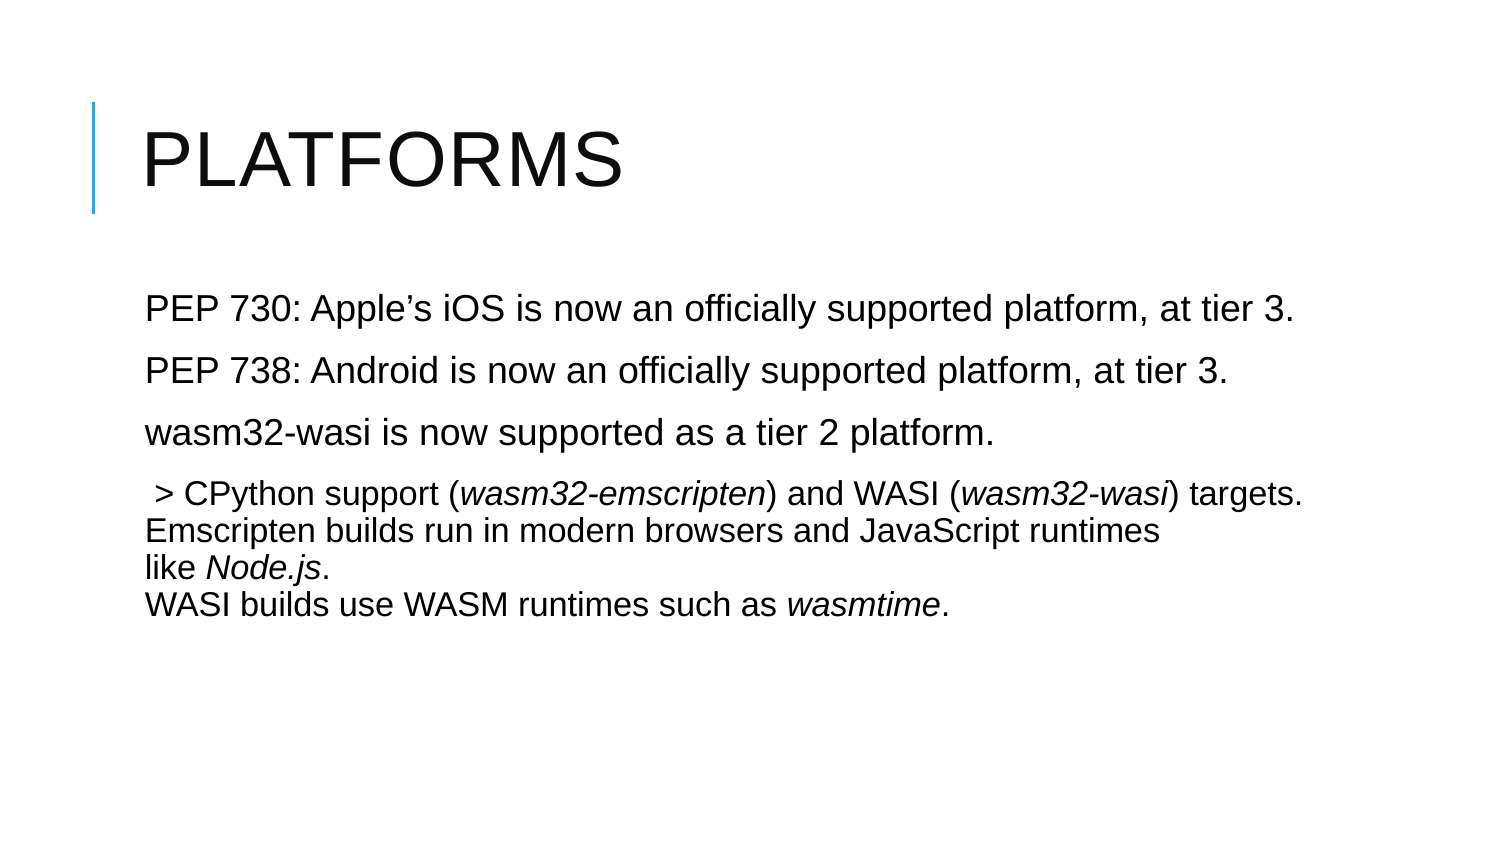

# PLATFORMS
PEP 730: Apple’s iOS is now an officially supported platform, at tier 3.
PEP 738: Android is now an officially supported platform, at tier 3.
wasm32-wasi is now supported as a tier 2 platform.
 > CPython support (wasm32-emscripten) and WASI (wasm32-wasi) targets. Emscripten builds run in modern browsers and JavaScript runtimes like Node.js.
WASI builds use WASM runtimes such as wasmtime.